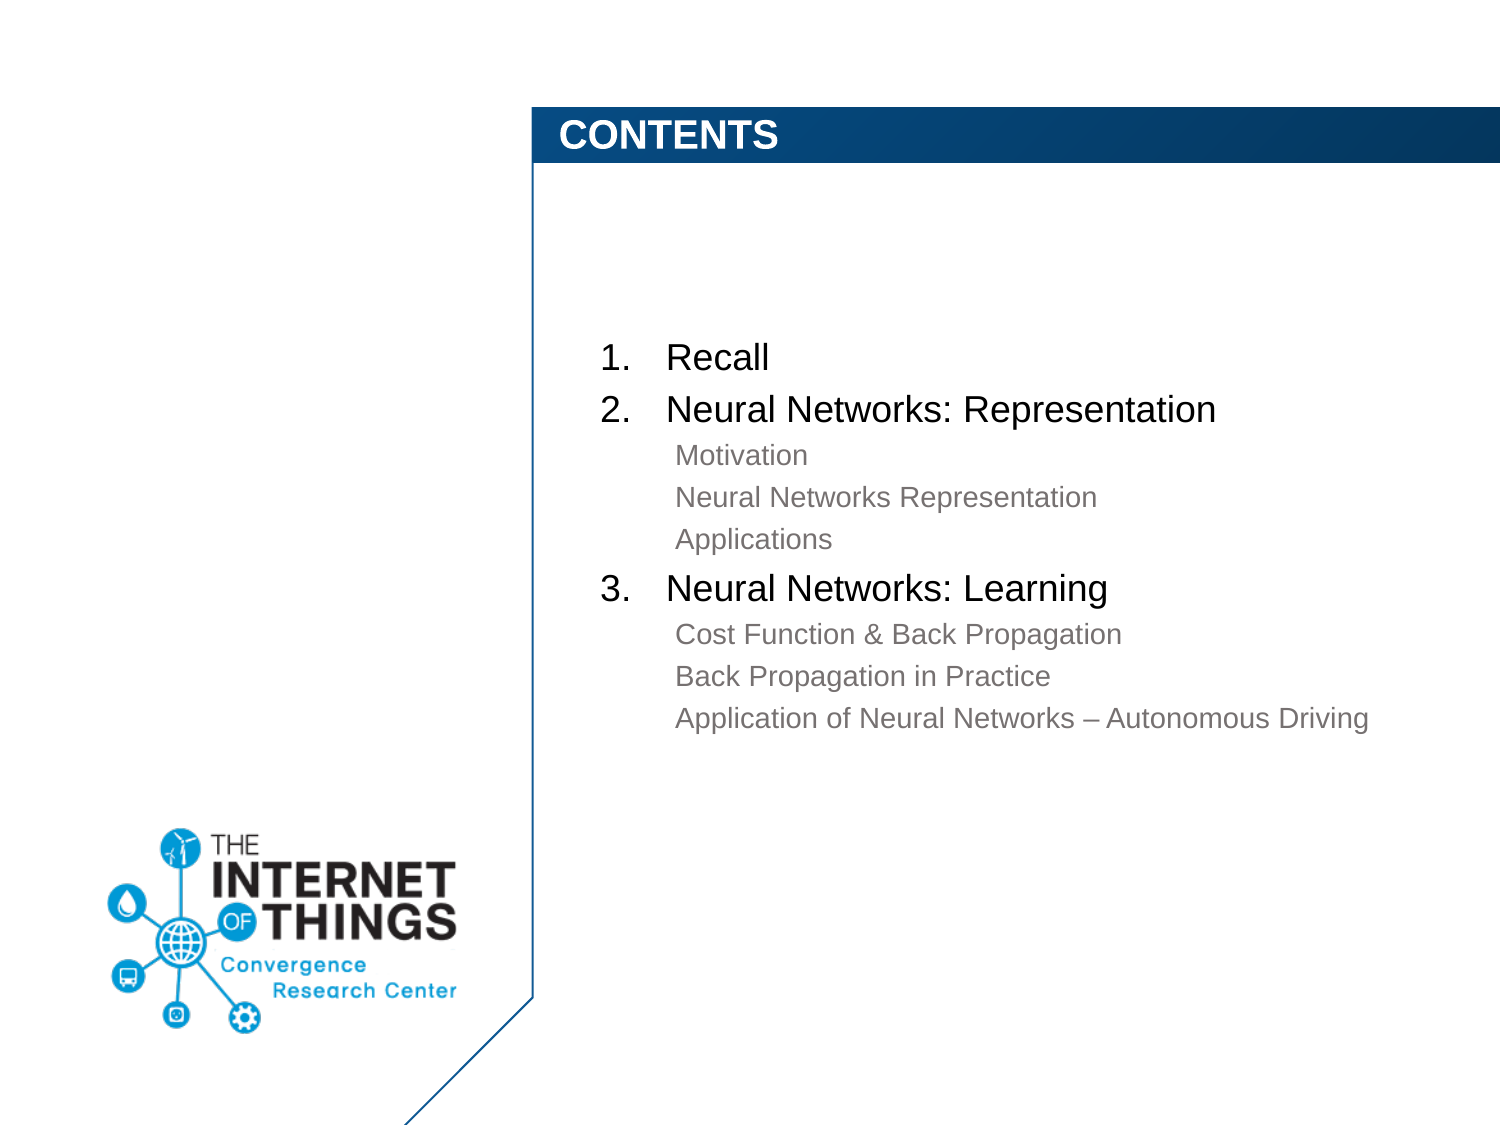

Recall
Neural Networks: Representation
Motivation
Neural Networks Representation
Applications
Neural Networks: Learning
Cost Function & Back Propagation
Back Propagation in Practice
Application of Neural Networks – Autonomous Driving